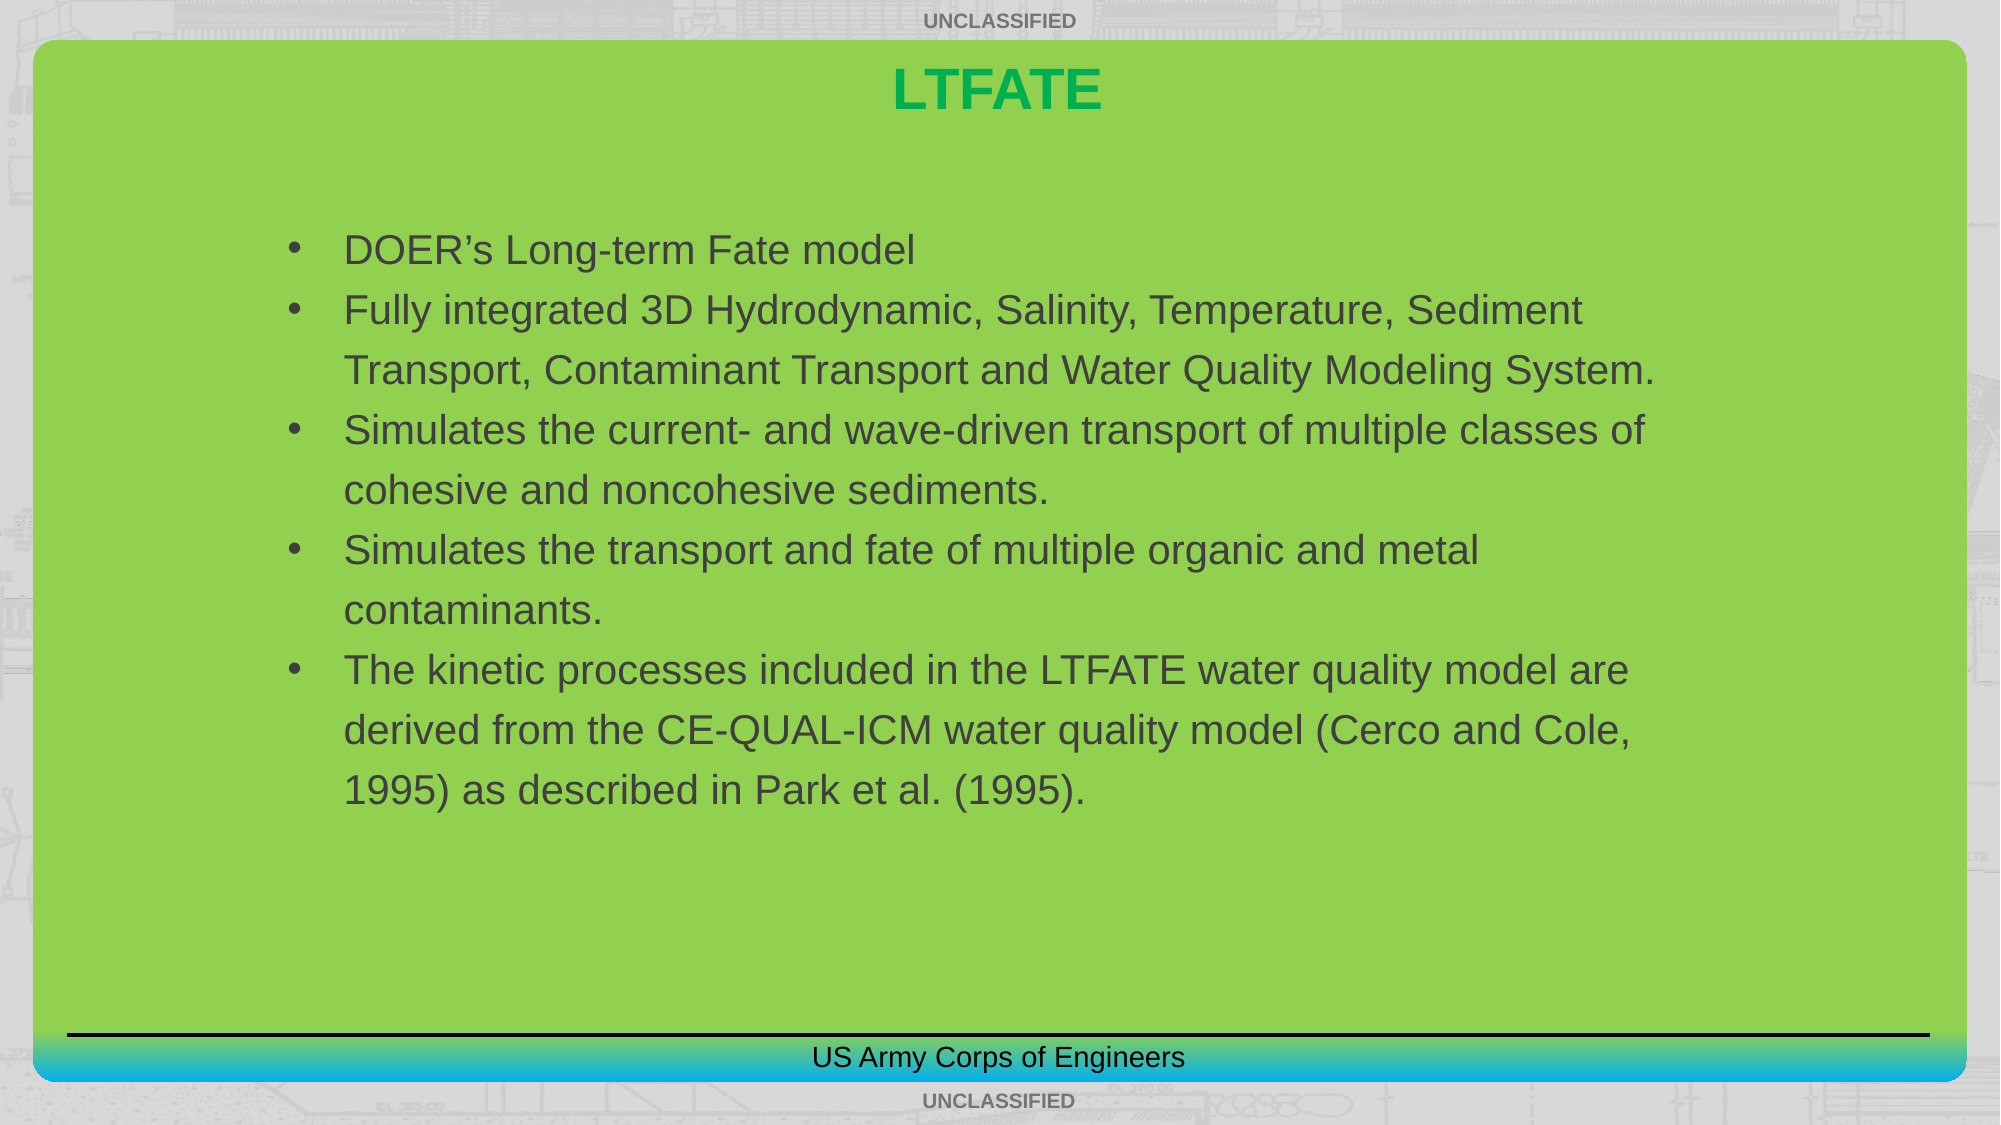

# LTFATE
DOER’s Long-term Fate model
Fully integrated 3D Hydrodynamic, Salinity, Temperature, Sediment Transport, Contaminant Transport and Water Quality Modeling System.
Simulates the current- and wave-driven transport of multiple classes of cohesive and noncohesive sediments.
Simulates the transport and fate of multiple organic and metal contaminants.
The kinetic processes included in the LTFATE water quality model are derived from the CE-QUAL-ICM water quality model (Cerco and Cole, 1995) as described in Park et al. (1995).